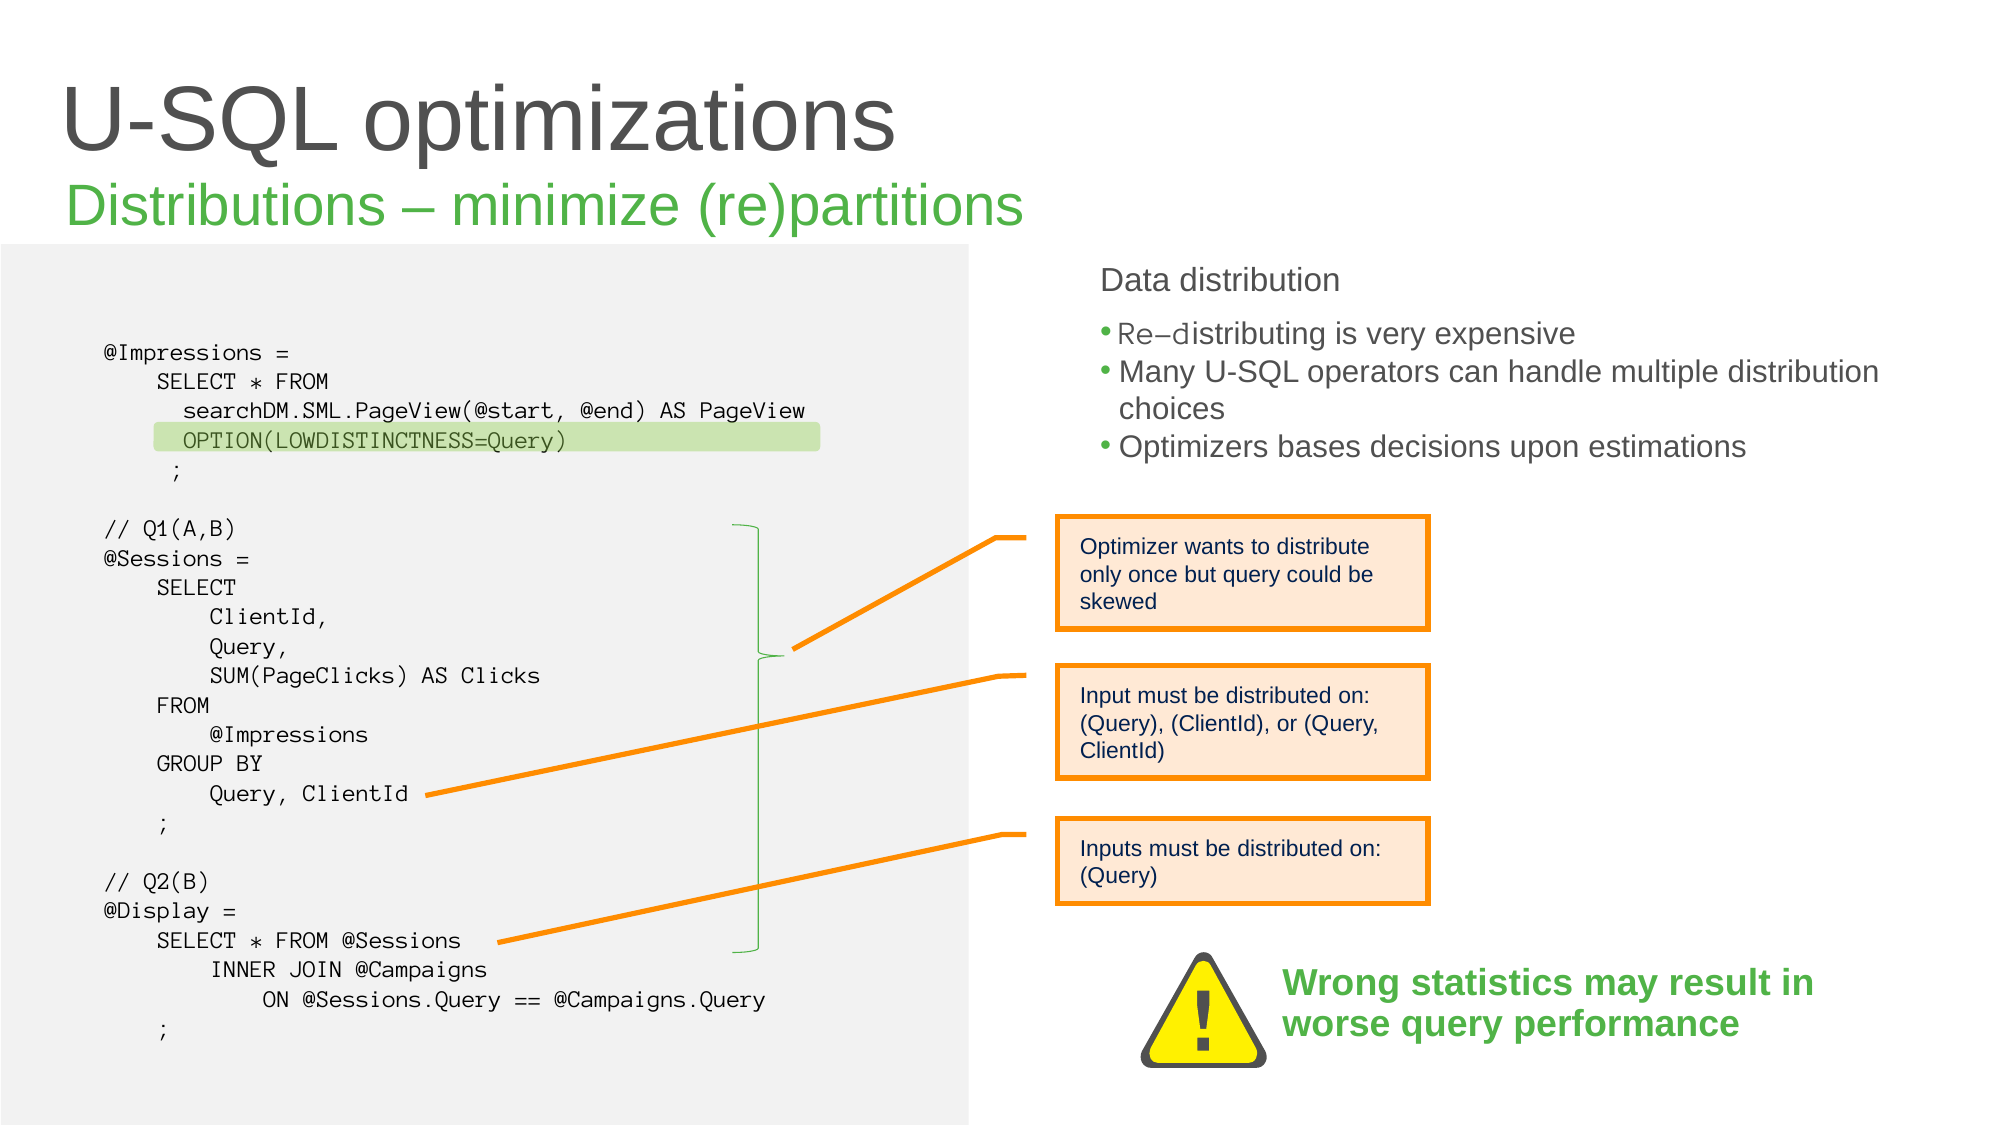

# U-SQL optimizations
Distributions – minimize (re)partitions
Data distribution
Re-distributing is very expensive
Many U-SQL operators can handle multiple distribution choices
Optimizers bases decisions upon estimations

@Impressions =
    SELECT * FROM
      searchDM.SML.PageView(@start, @end) AS PageView
      OPTION(LOWDISTINCTNESS=Query)
     ;

// Q1(A,B)
@Sessions =
    SELECT
        ClientId,
        Query,
        SUM(PageClicks) AS Clicks
    FROM
        @Impressions
    GROUP BY
        Query, ClientId
    ;

// Q2(B)
@Display =
    SELECT * FROM @Sessions
        INNER JOIN @Campaigns
            ON @Sessions.Query == @Campaigns.Query
    ;

Optimizer wants to distribute only once but query could be skewed

Input must be distributed on: (Query), (ClientId), or (Query, ClientId)
Inputs must be distributed on: (Query)

Wrong statistics may result in worse query performance